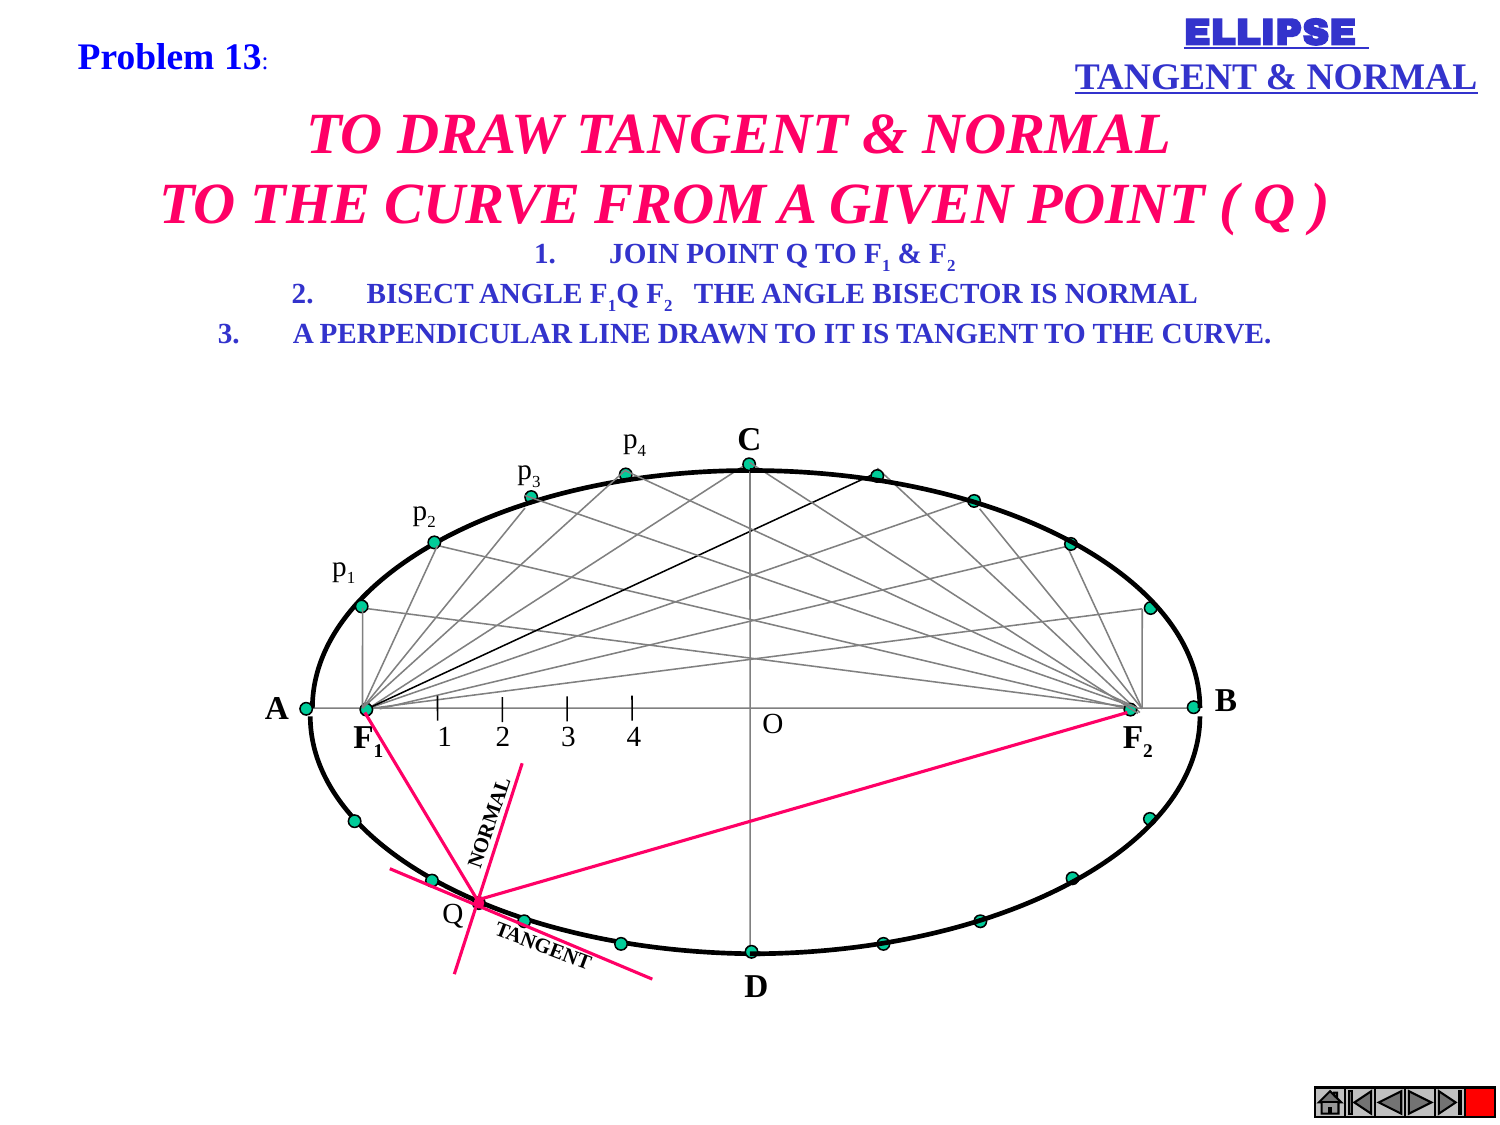

ELLIPSE
TANGENT & NORMAL
Problem 13:
TO DRAW TANGENT & NORMAL
TO THE CURVE FROM A GIVEN POINT ( Q )
JOIN POINT Q TO F1 & F2
BISECT ANGLE F1Q F2   THE ANGLE BISECTOR IS NORMAL
A PERPENDICULAR LINE DRAWN TO IT IS TANGENT TO THE CURVE.
C
p4
p3

p2

p1

B
A

O

F1
F2
1      2       3       4

D

NORMAL

Q

TANGENT